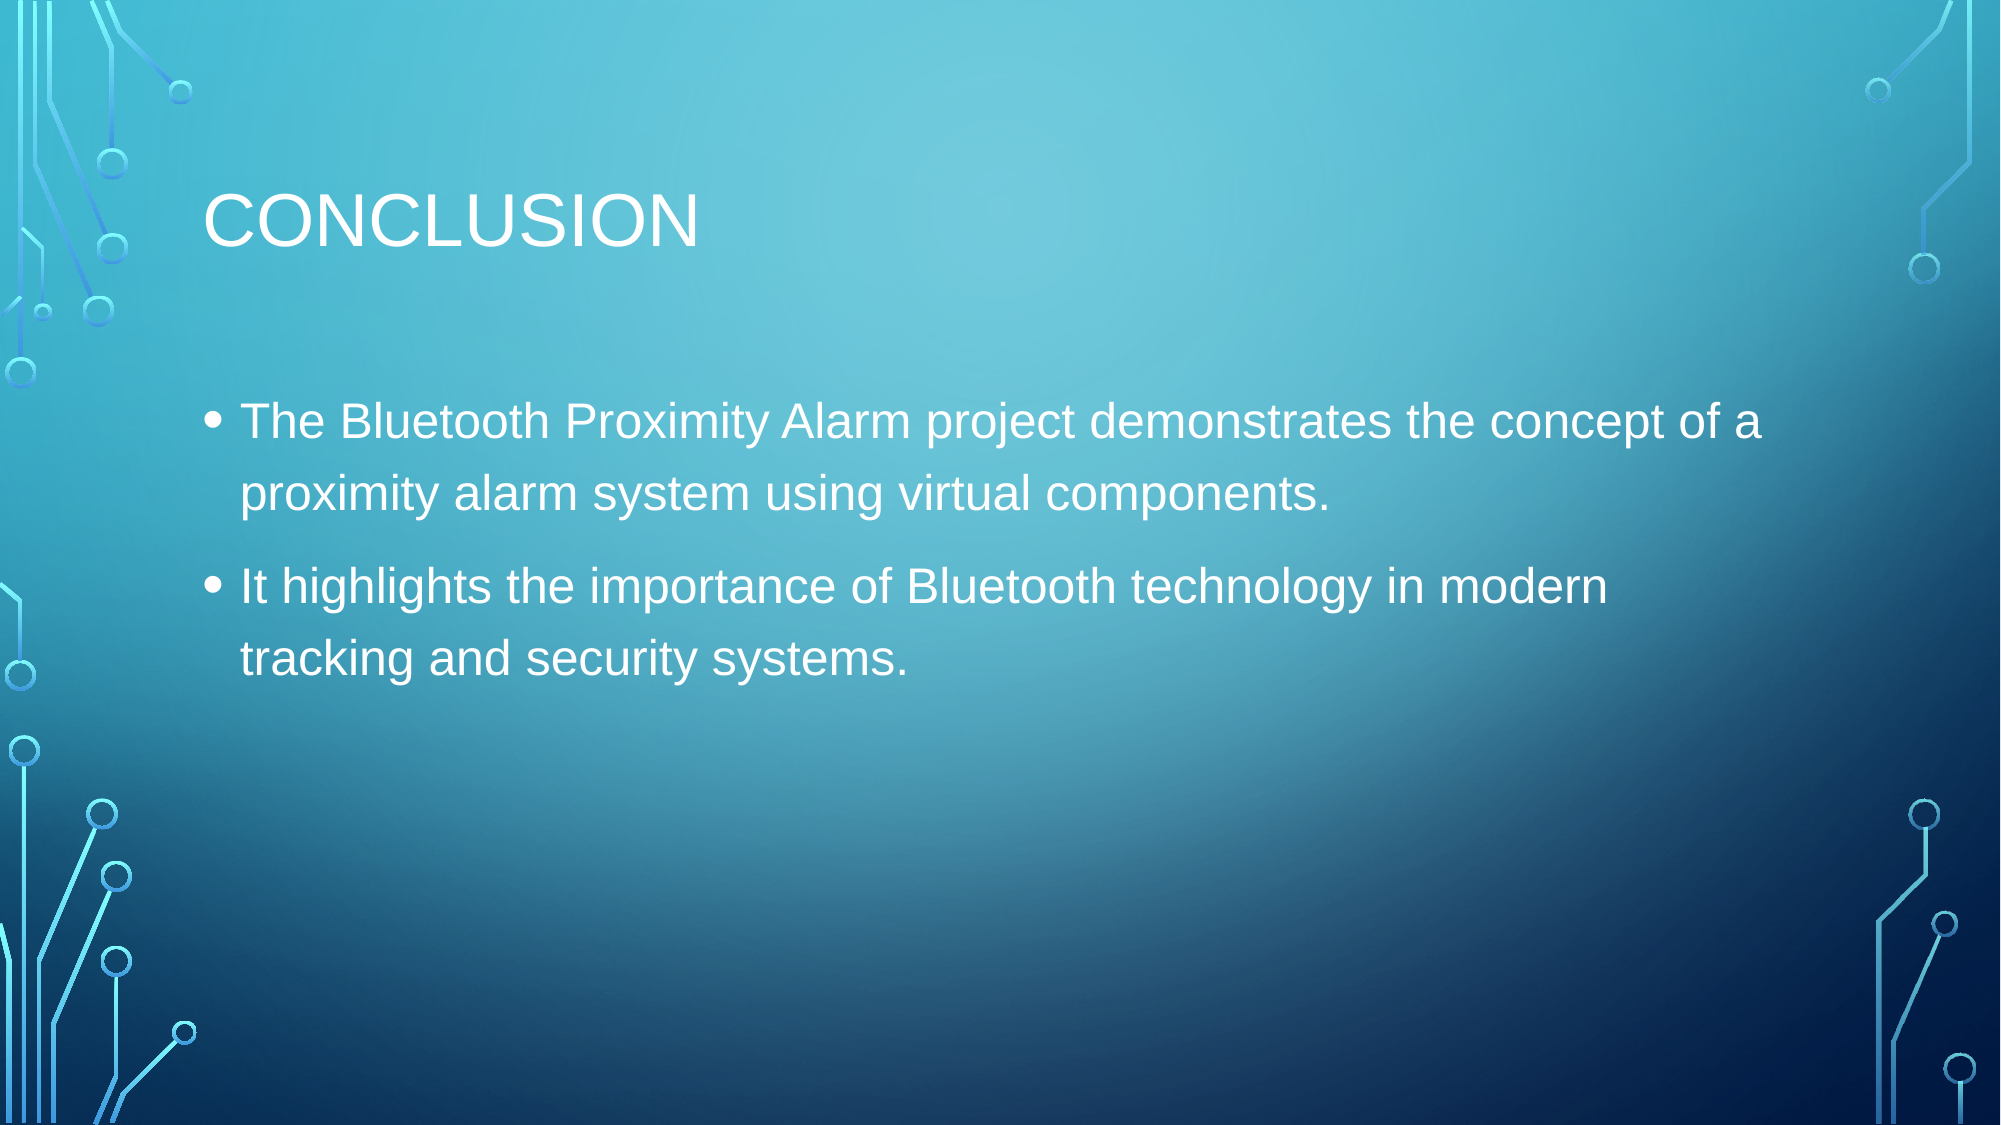

# Conclusion
The Bluetooth Proximity Alarm project demonstrates the concept of a proximity alarm system using virtual components.
It highlights the importance of Bluetooth technology in modern tracking and security systems.